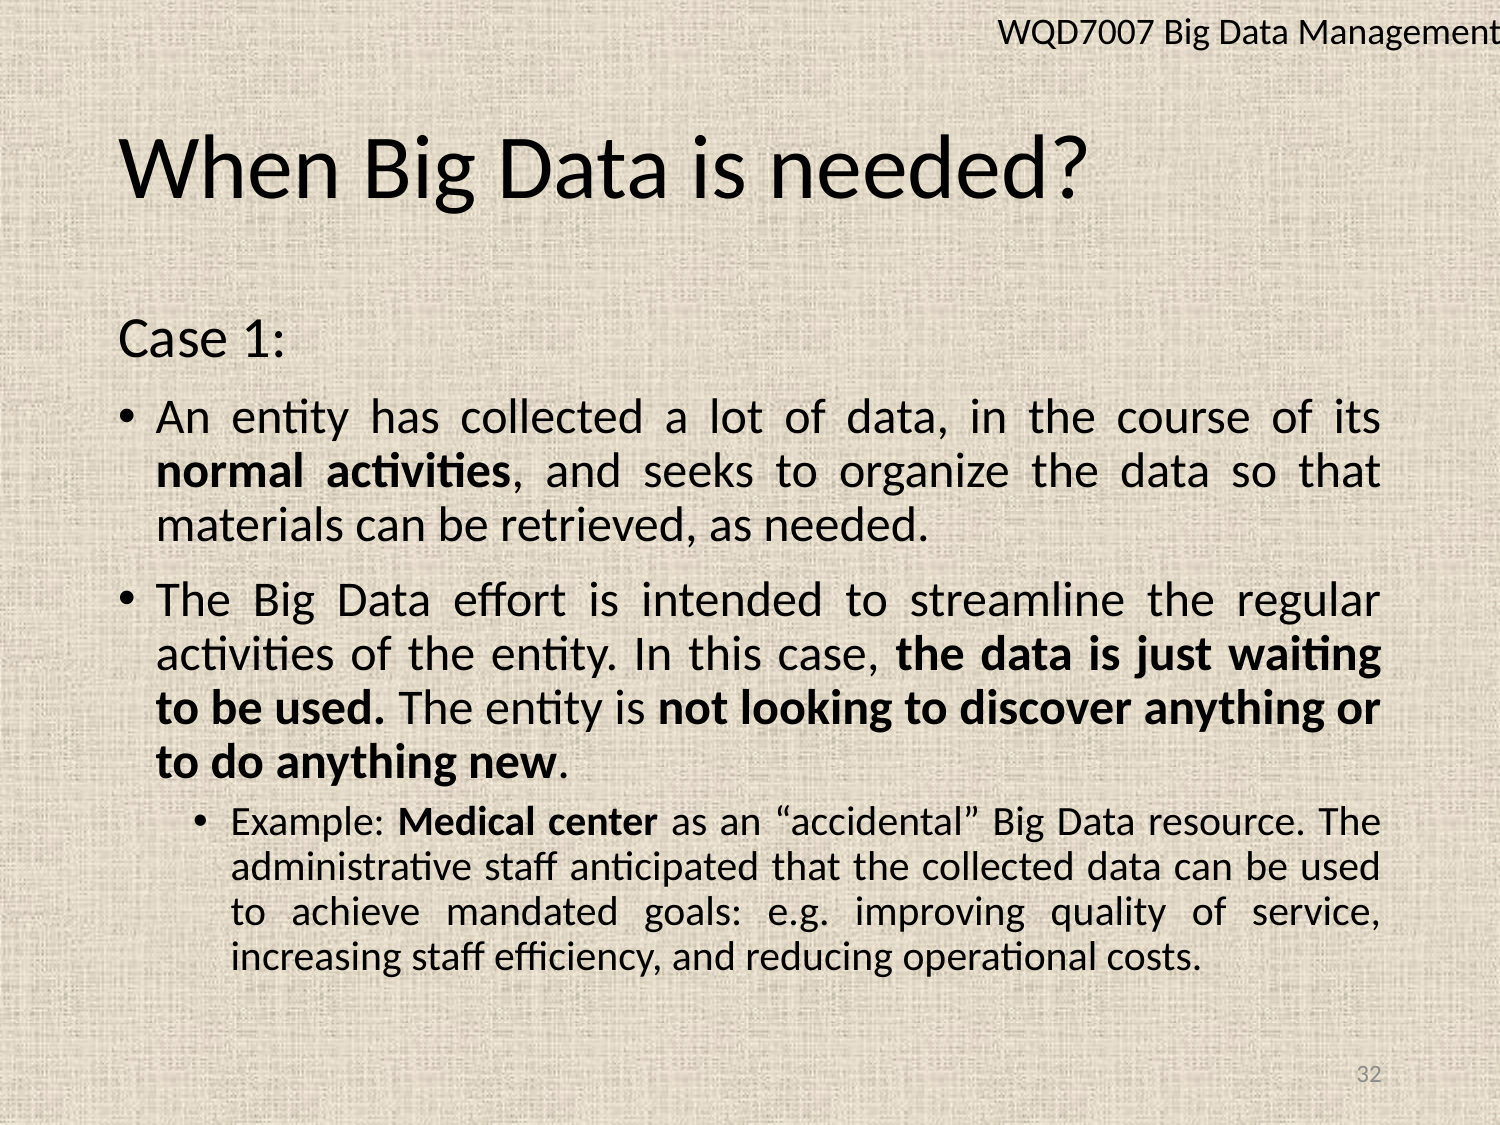

WQD7007 Big Data Management
# When Big Data is needed?
Case 1:
An entity has collected a lot of data, in the course of its normal activities, and seeks to organize the data so that materials can be retrieved, as needed.
The Big Data effort is intended to streamline the regular activities of the entity. In this case, the data is just waiting to be used. The entity is not looking to discover anything or to do anything new.
Example: Medical center as an “accidental” Big Data resource. The administrative staff anticipated that the collected data can be used to achieve mandated goals: e.g. improving quality of service, increasing staff efficiency, and reducing operational costs.

32